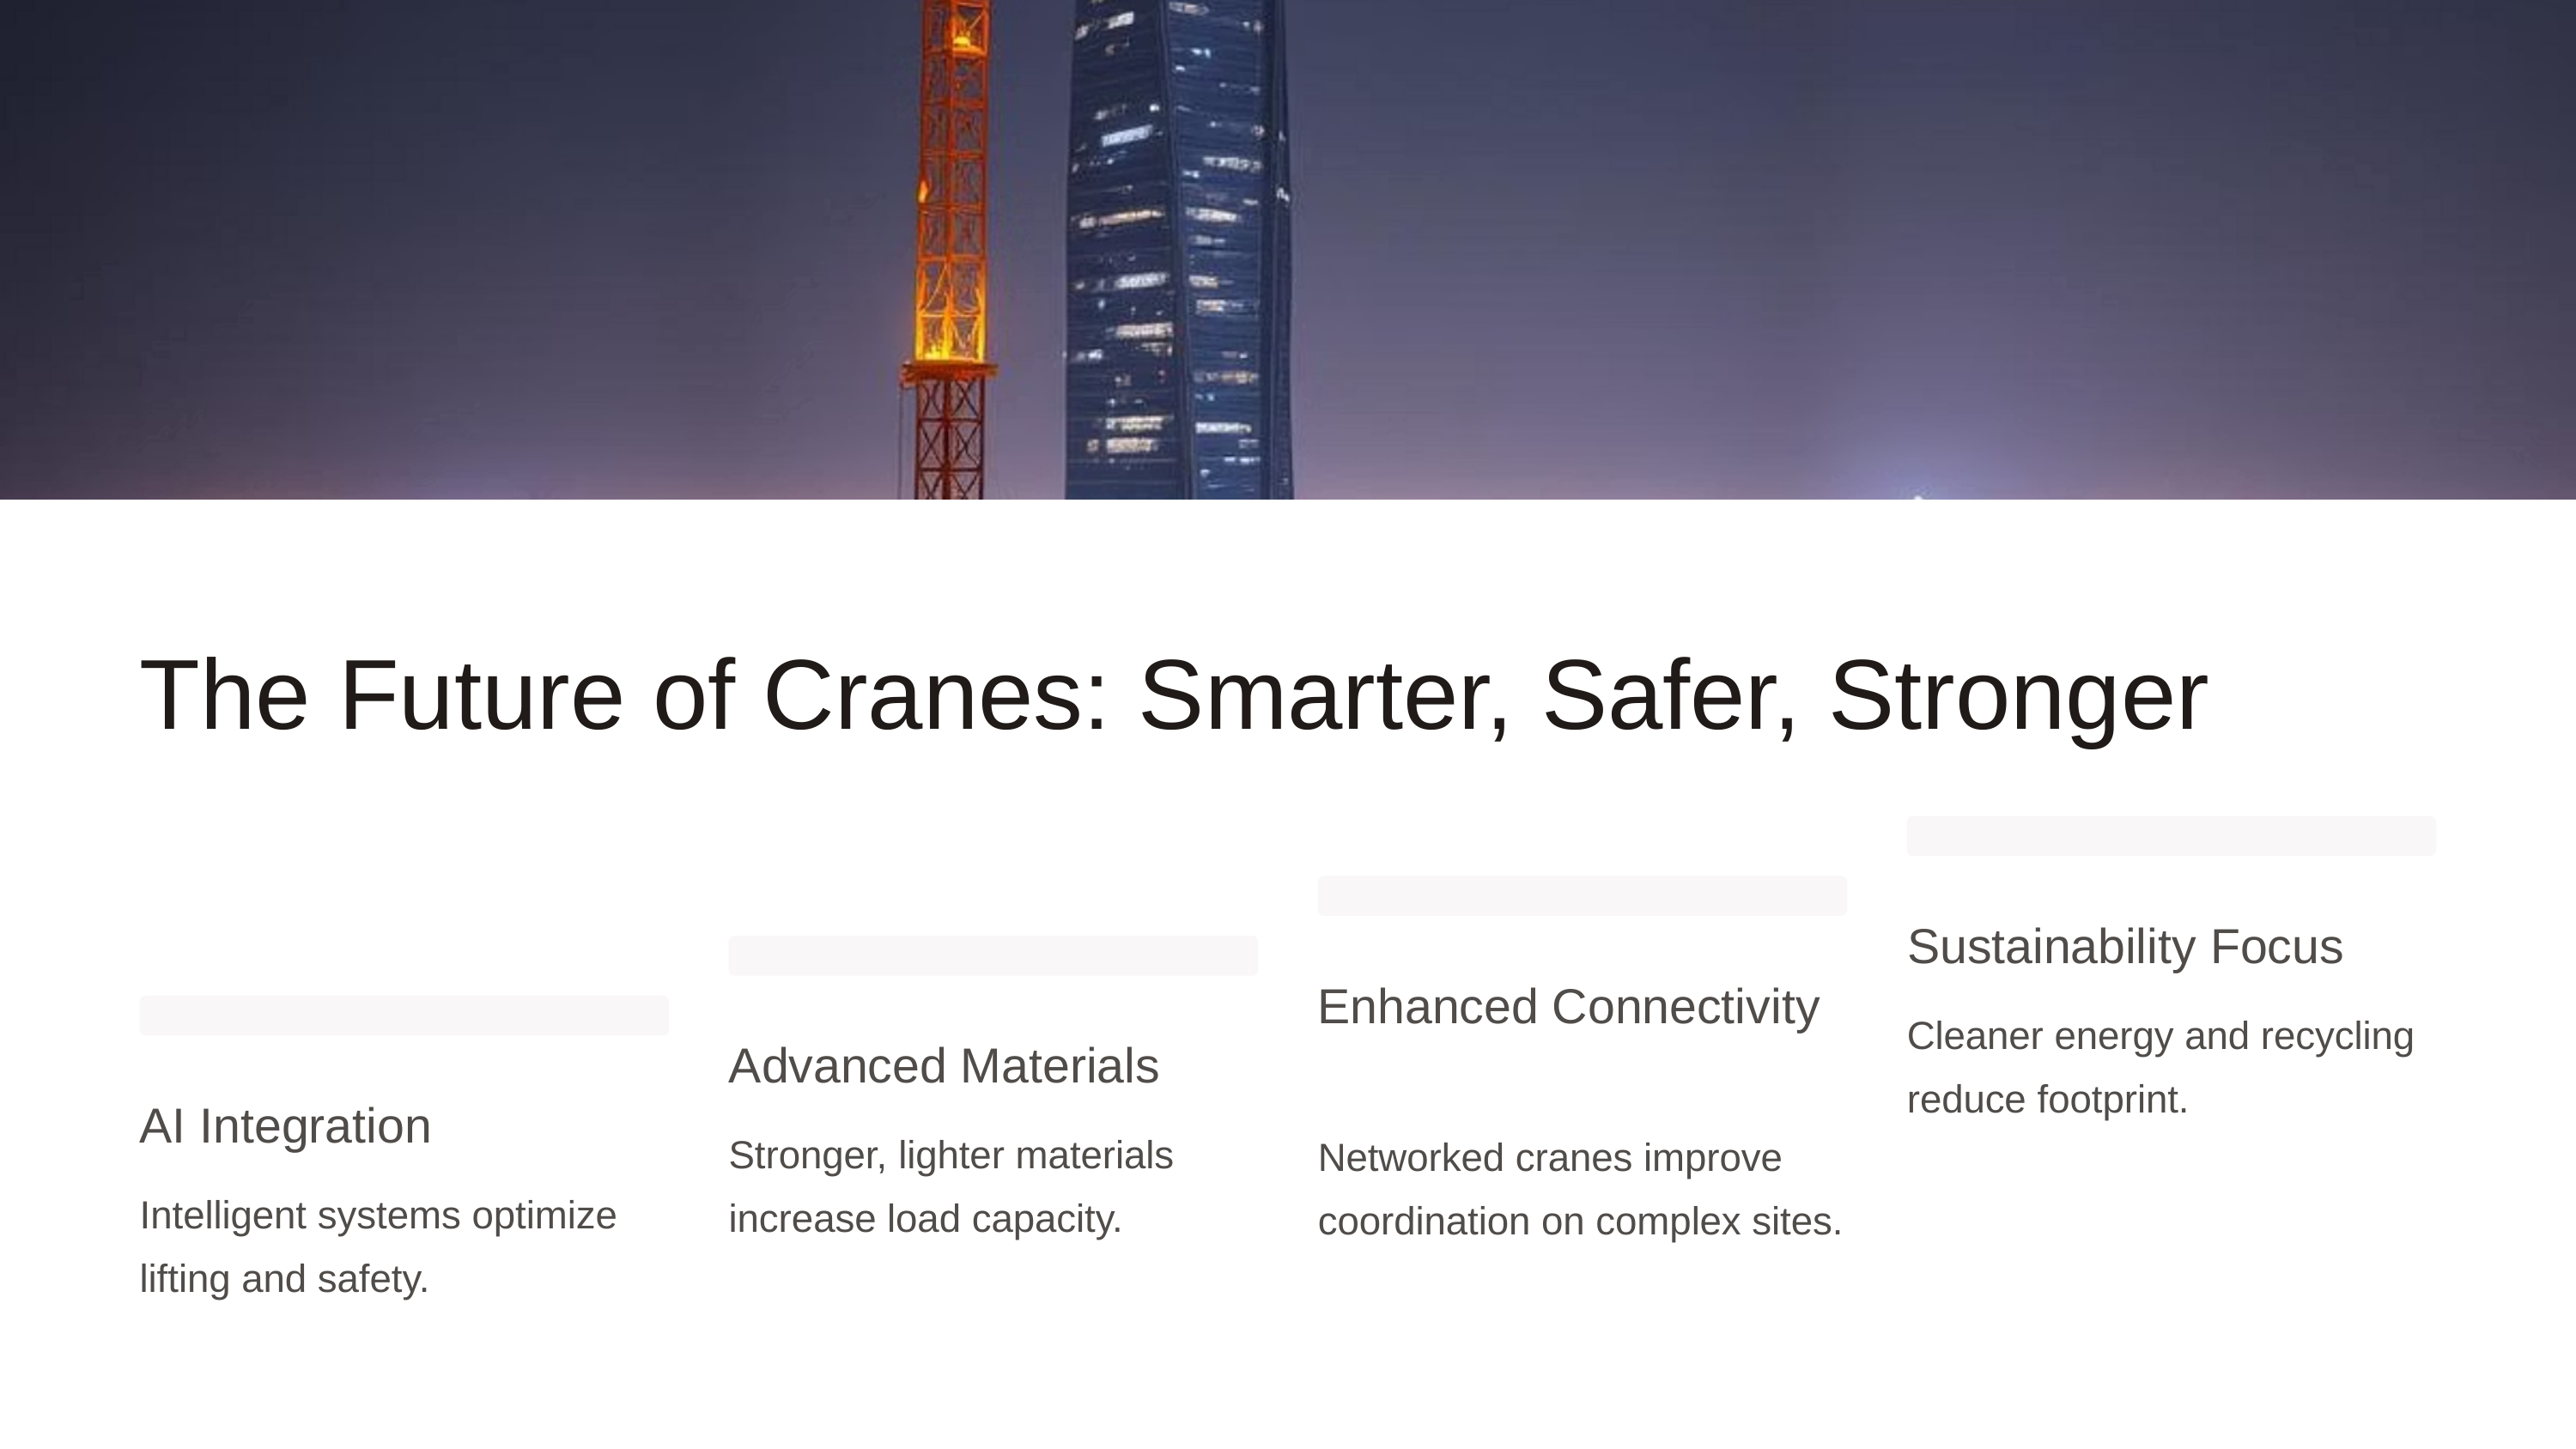

The Future of Cranes: Smarter, Safer, Stronger

Sustainability Focus

Enhanced Connectivity

Cleaner energy and recycling reduce footprint.

Advanced Materials

AI Integration

Stronger, lighter materials increase load capacity.

Networked cranes improve coordination on complex sites.

Intelligent systems optimize lifting and safety.